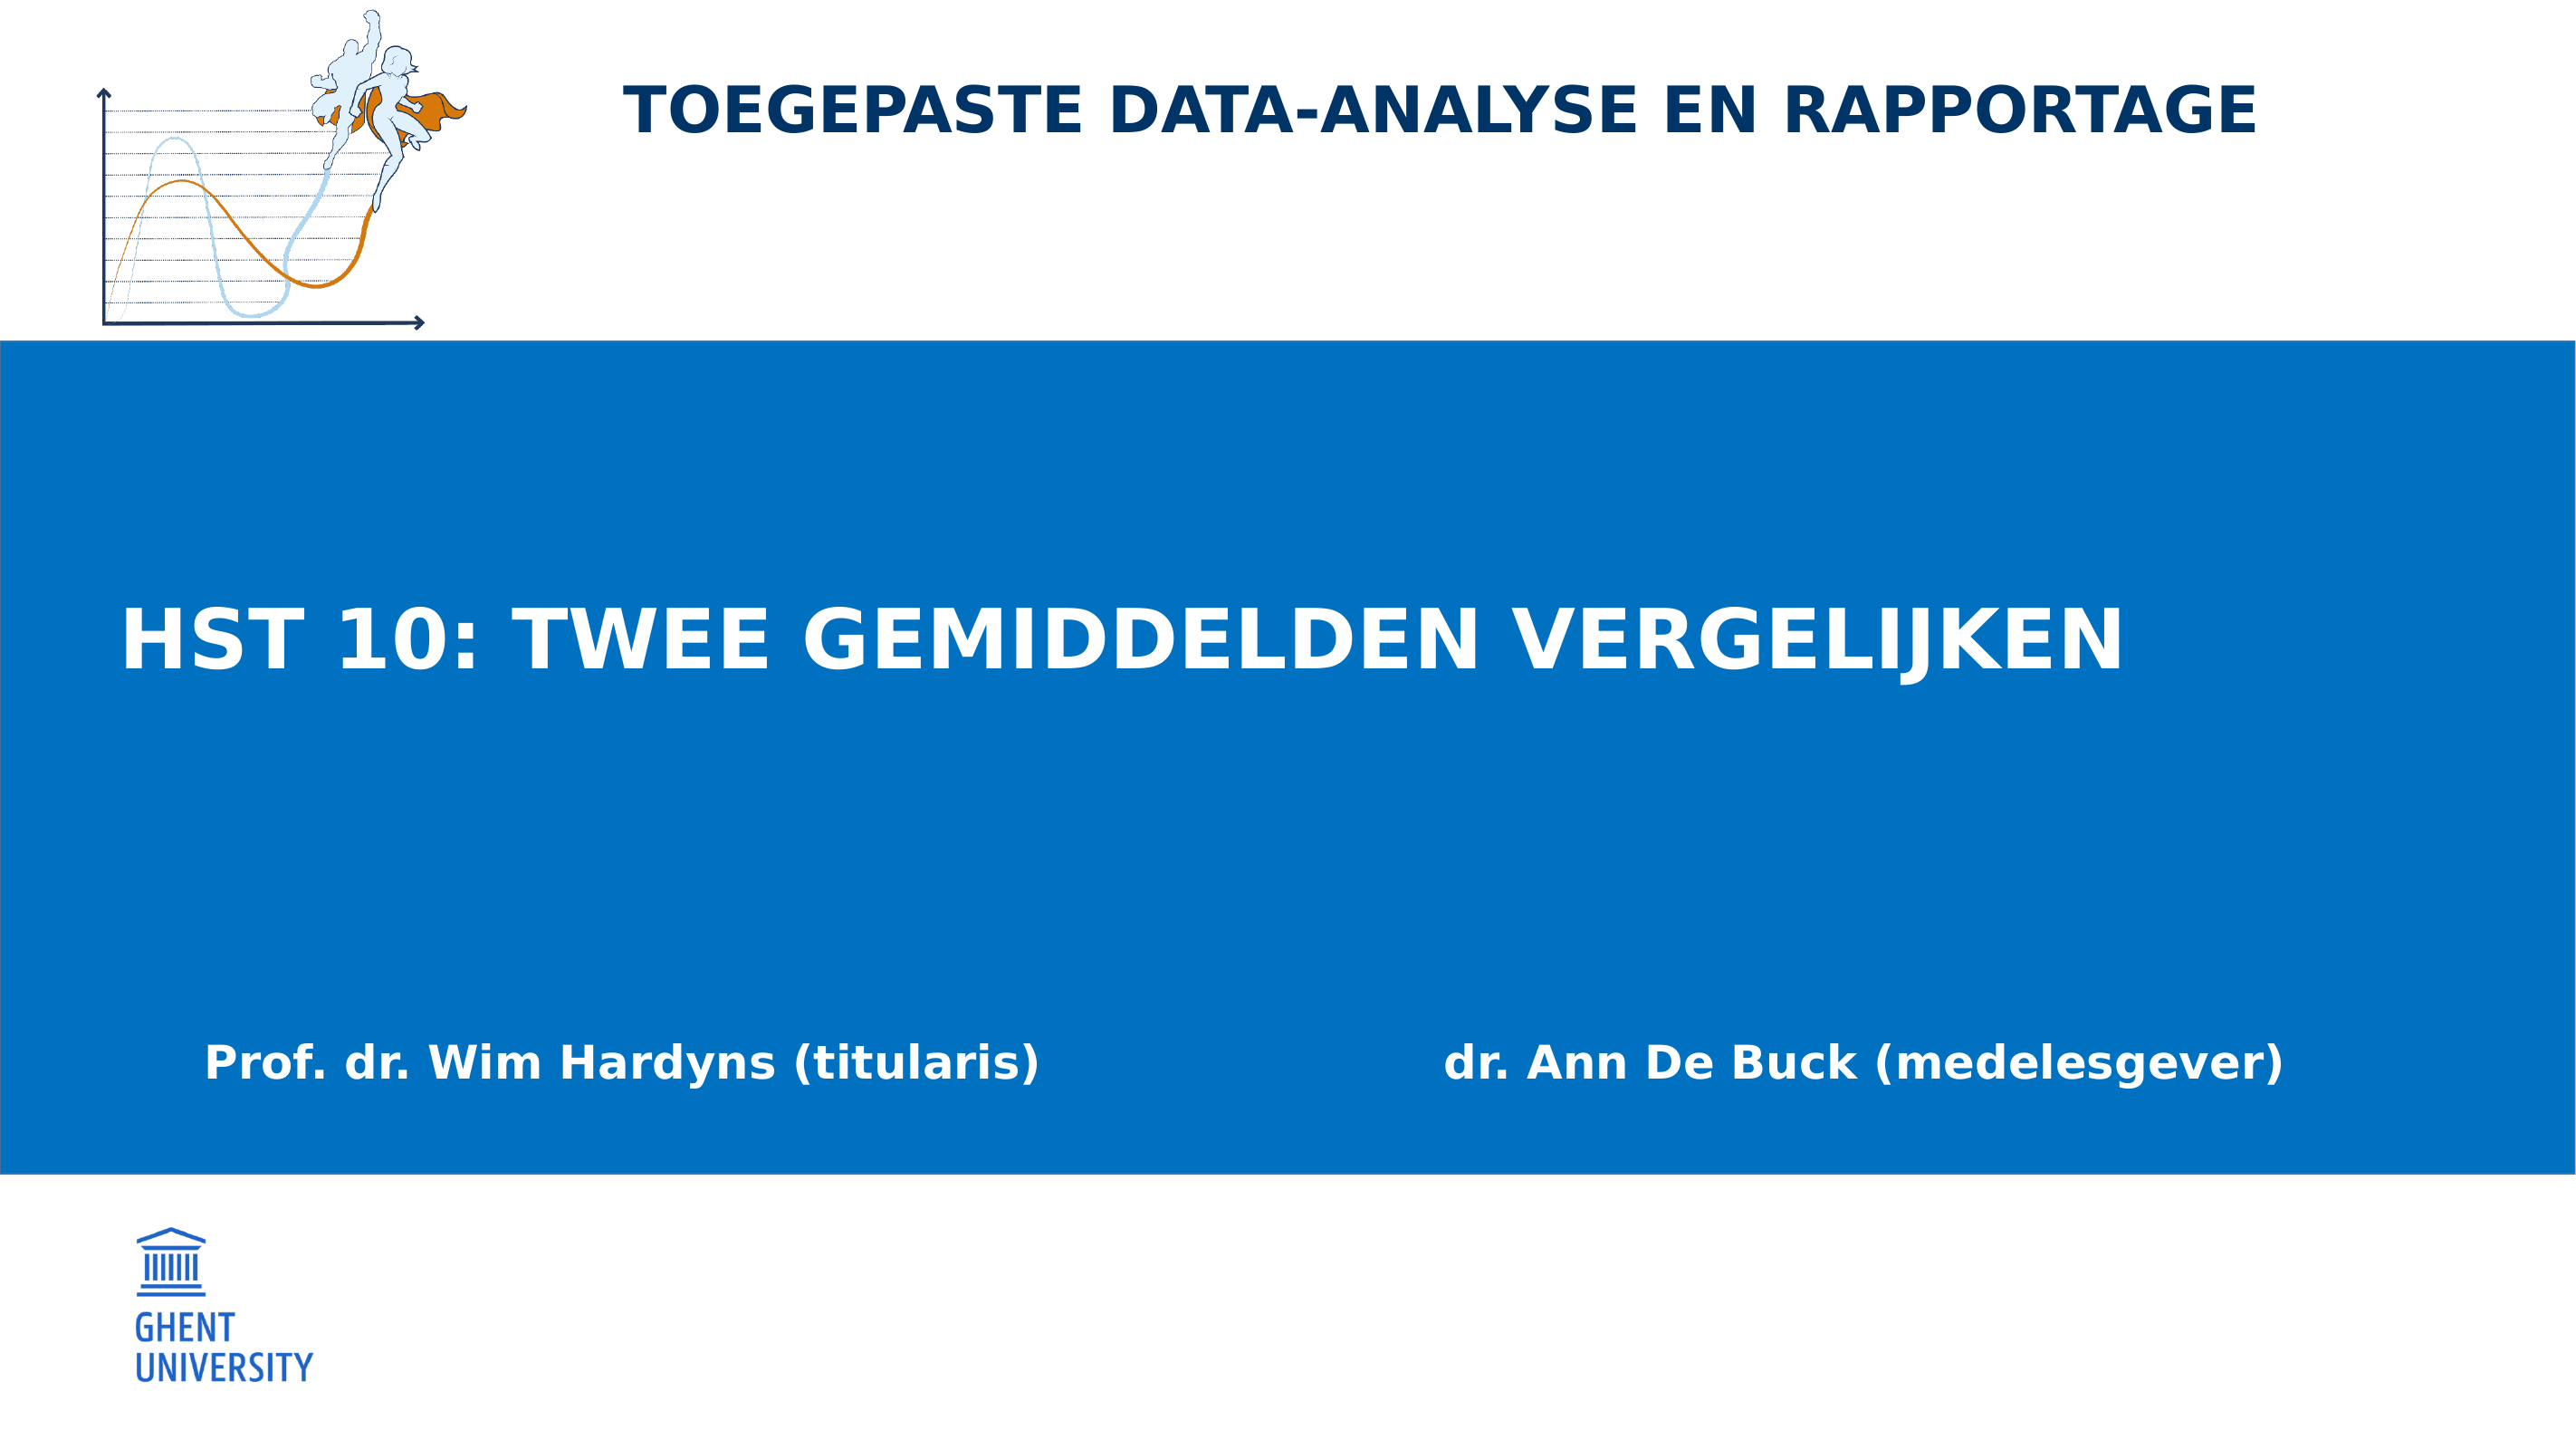

Toegepaste data-analyse en rapportage
# HST 10: twee gemiddelden vergelijken
Prof. dr. Wim Hardyns (titularis)                         dr. Ann De Buck (medelesgever)